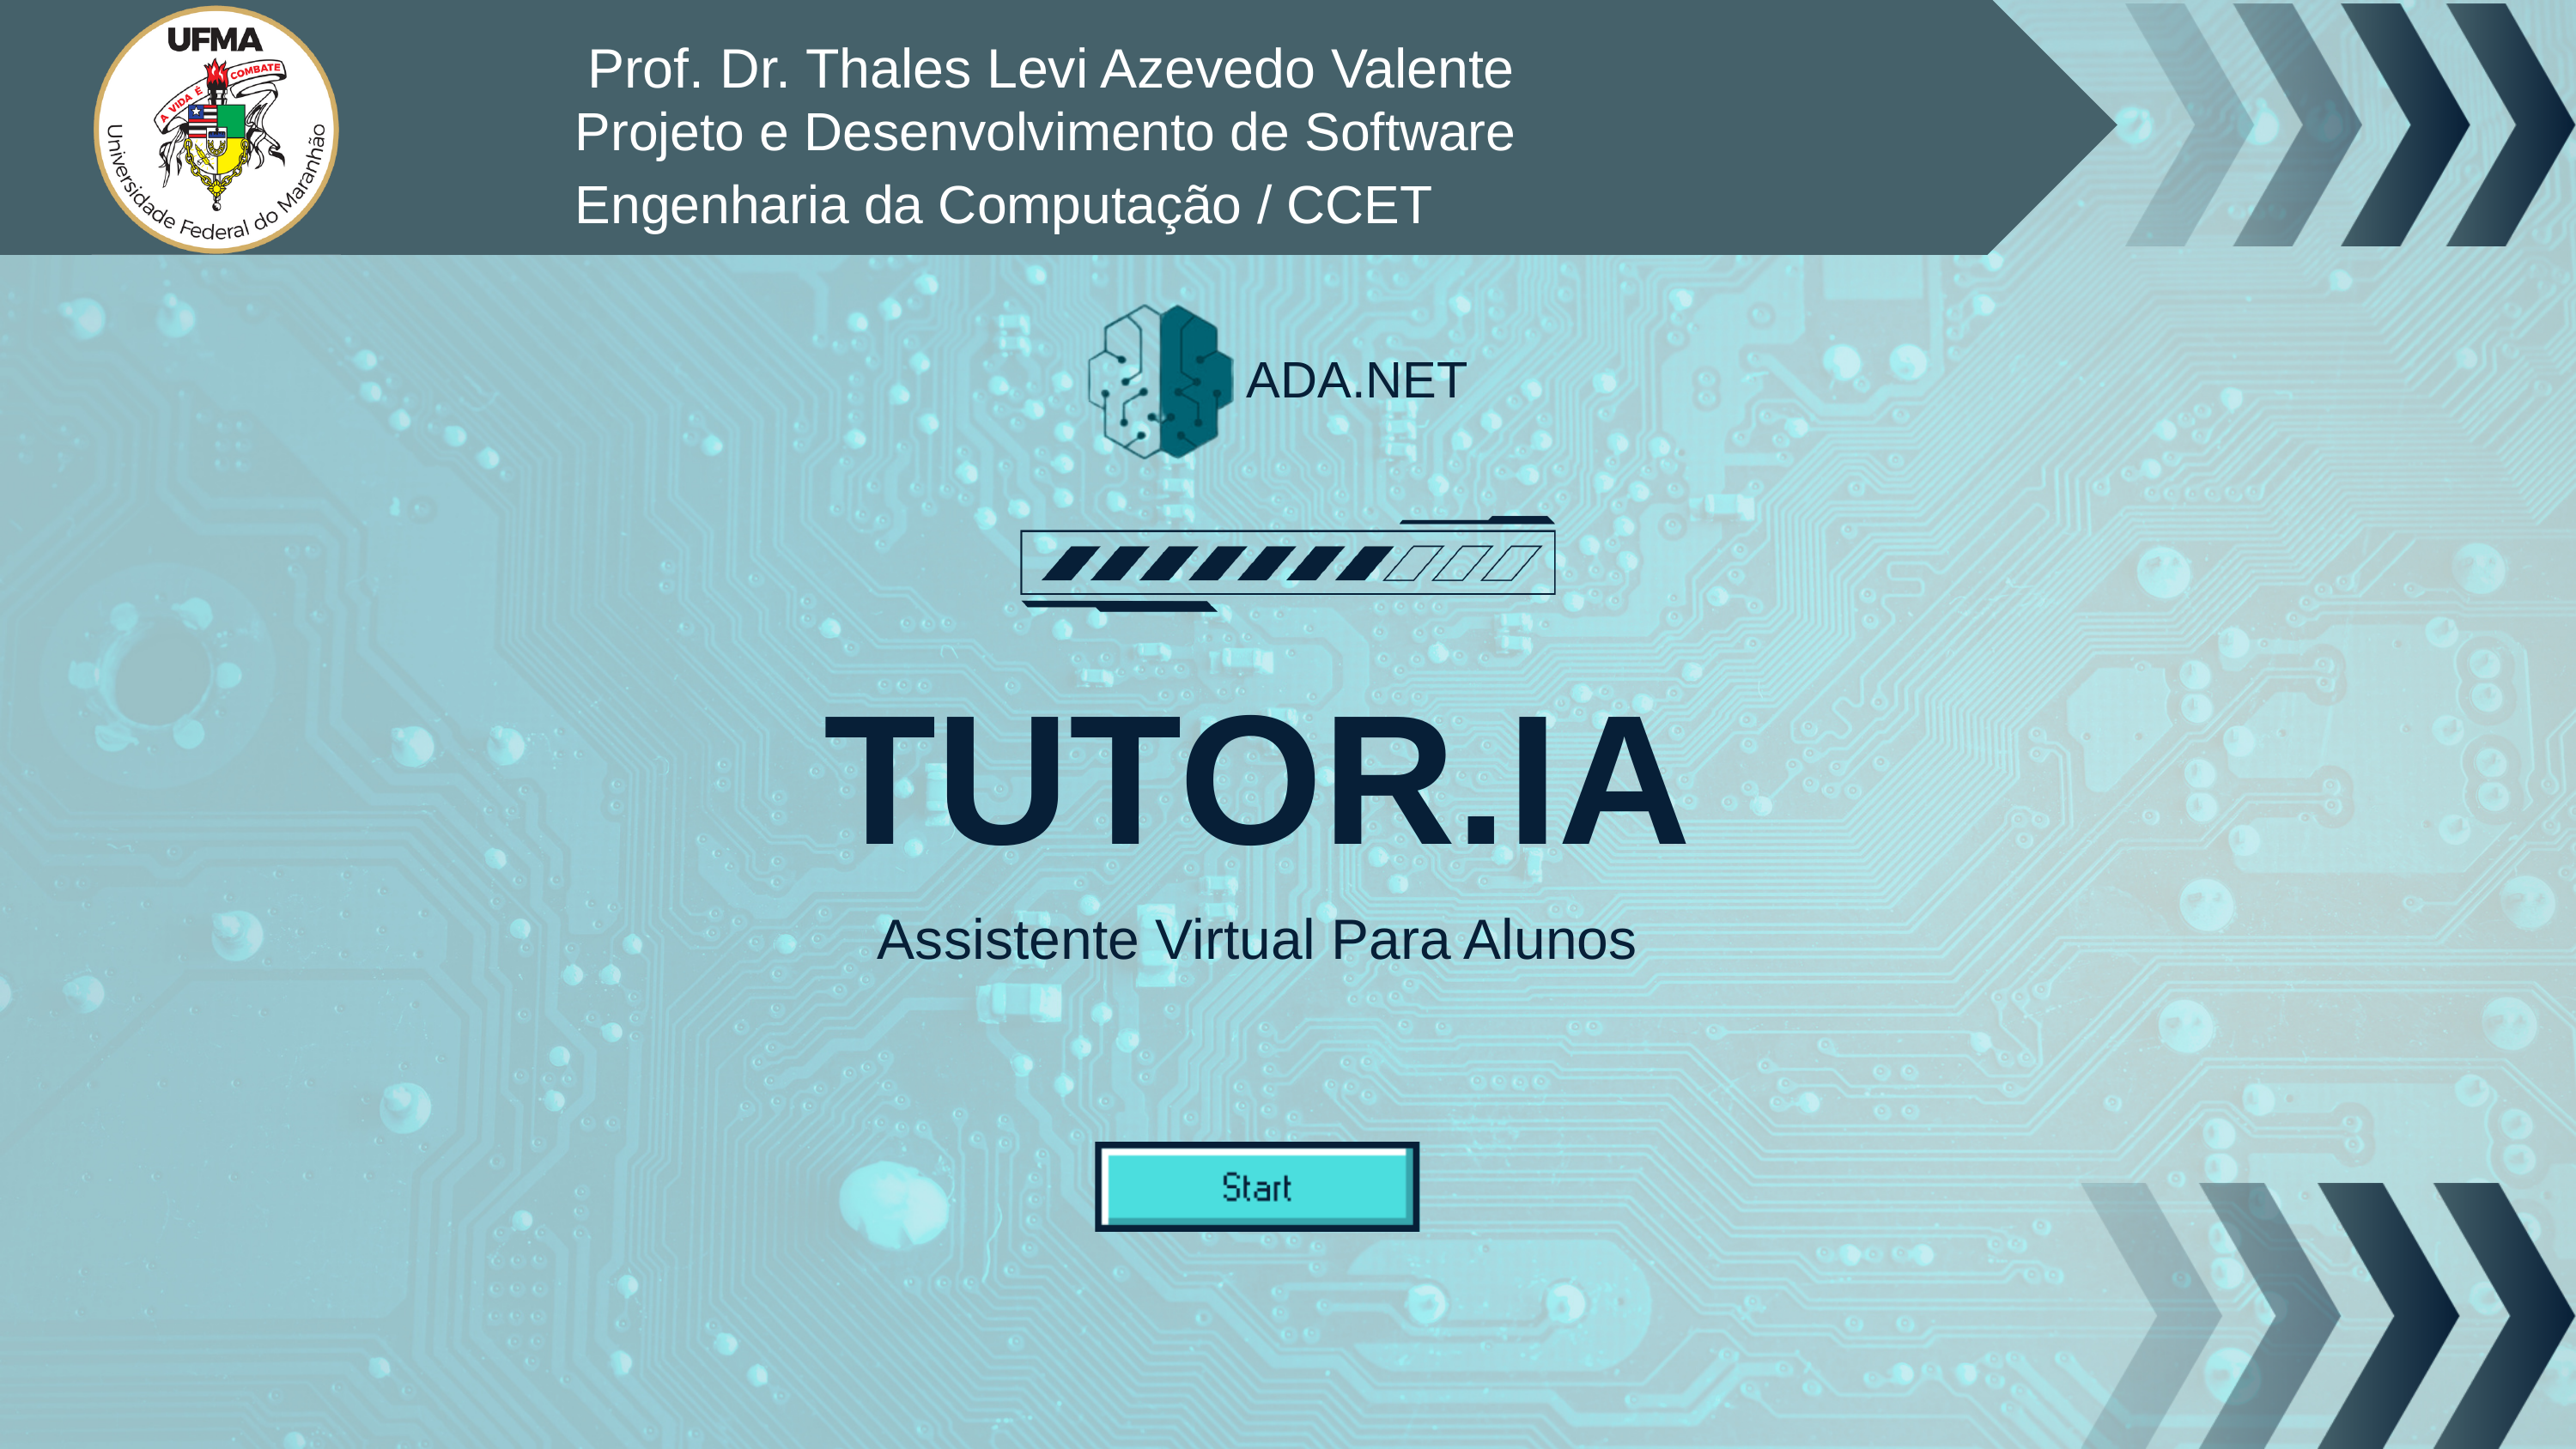

Prof. Dr. Thales Levi Azevedo Valente
Projeto e Desenvolvimento de Software
Engenharia da Computação / CCET

ADA.NET

TUTOR.IA
Assistente Virtual Para Alunos